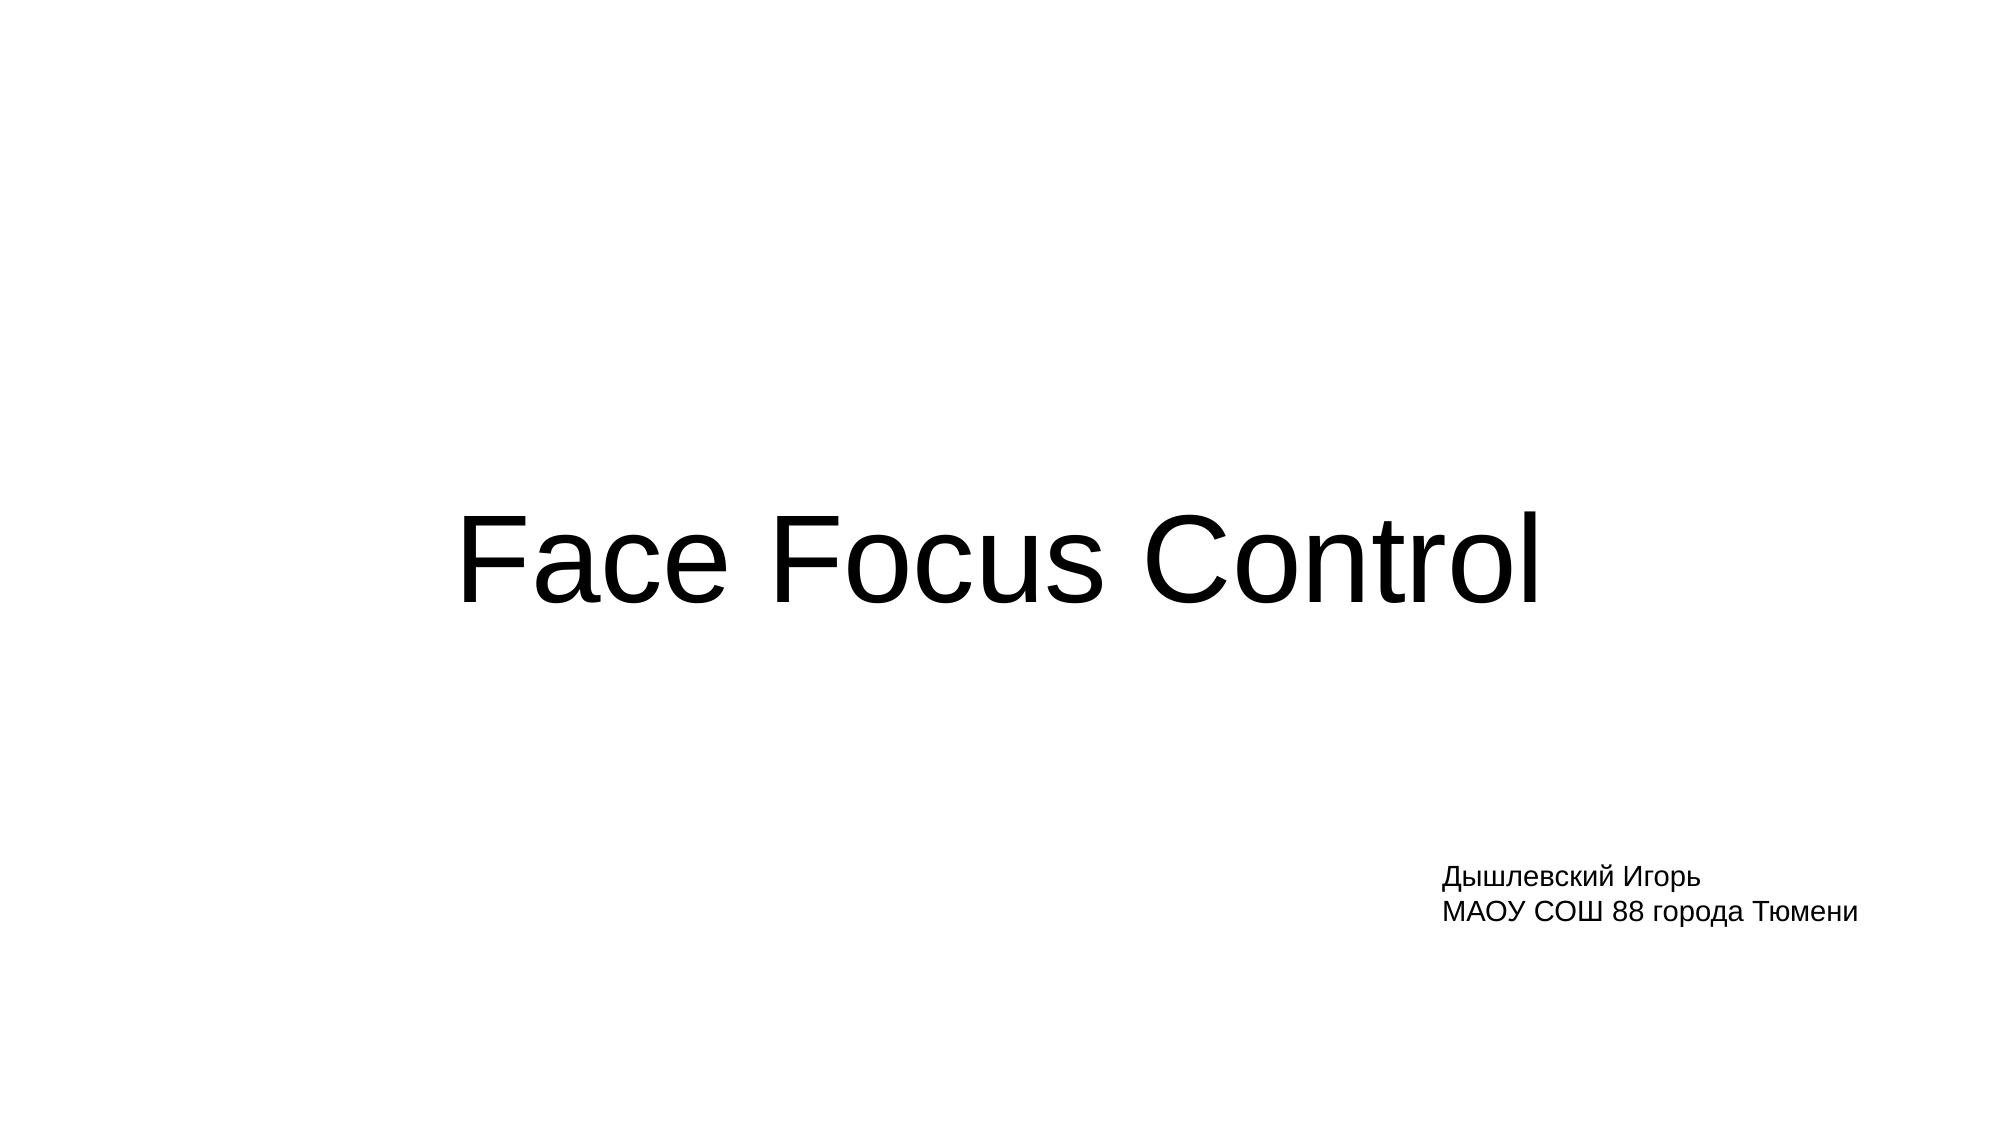

Face Focus Control
Дышлевский Игорь
МАОУ СОШ 88 города Тюмени